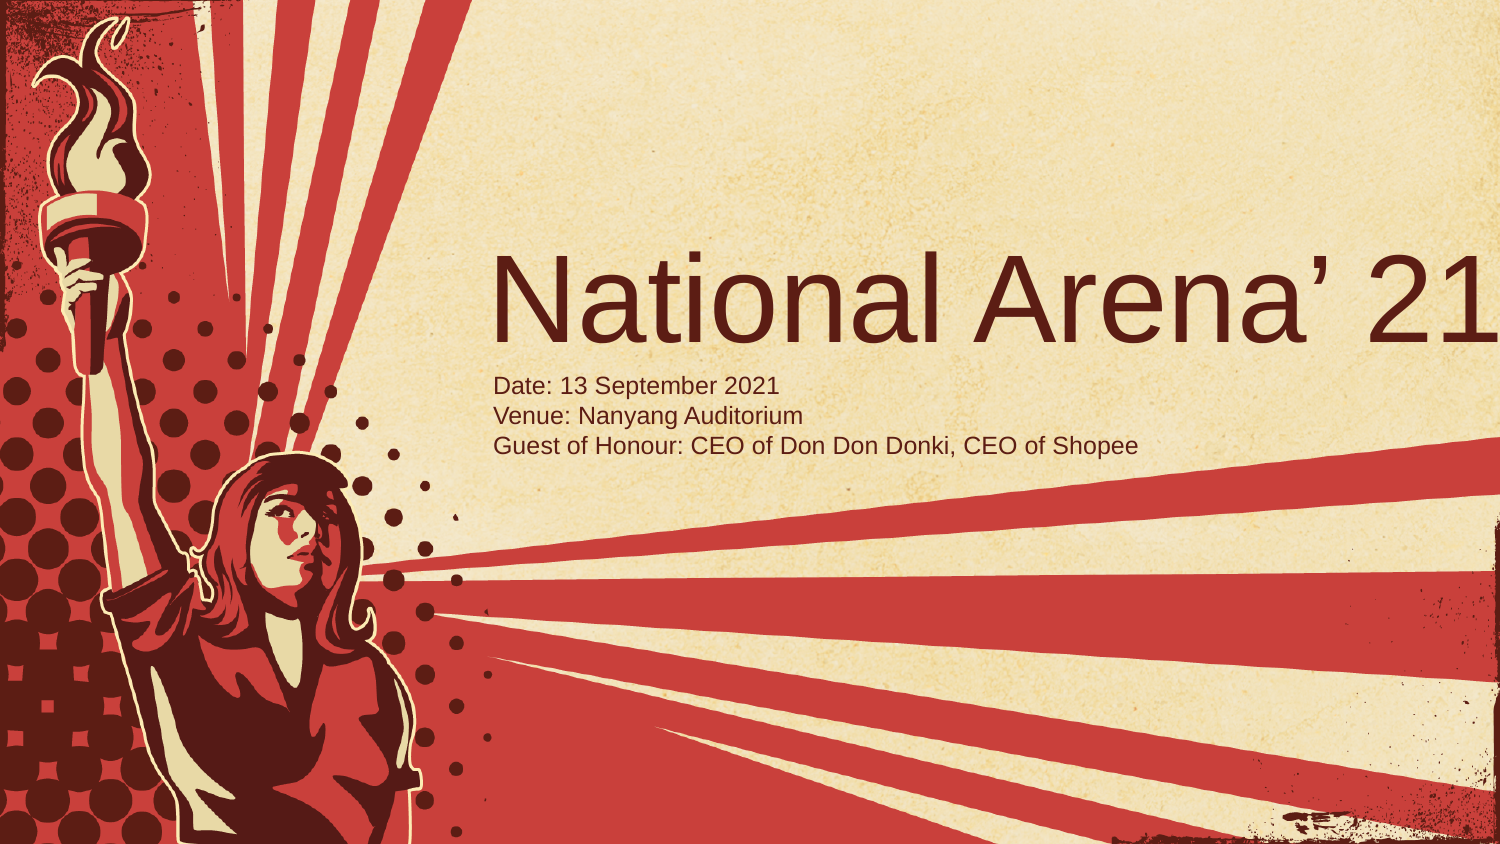

# National Arena’ 21
Date: 13 September 2021
Venue: Nanyang Auditorium
Guest of Honour: CEO of Don Don Donki, CEO of Shopee